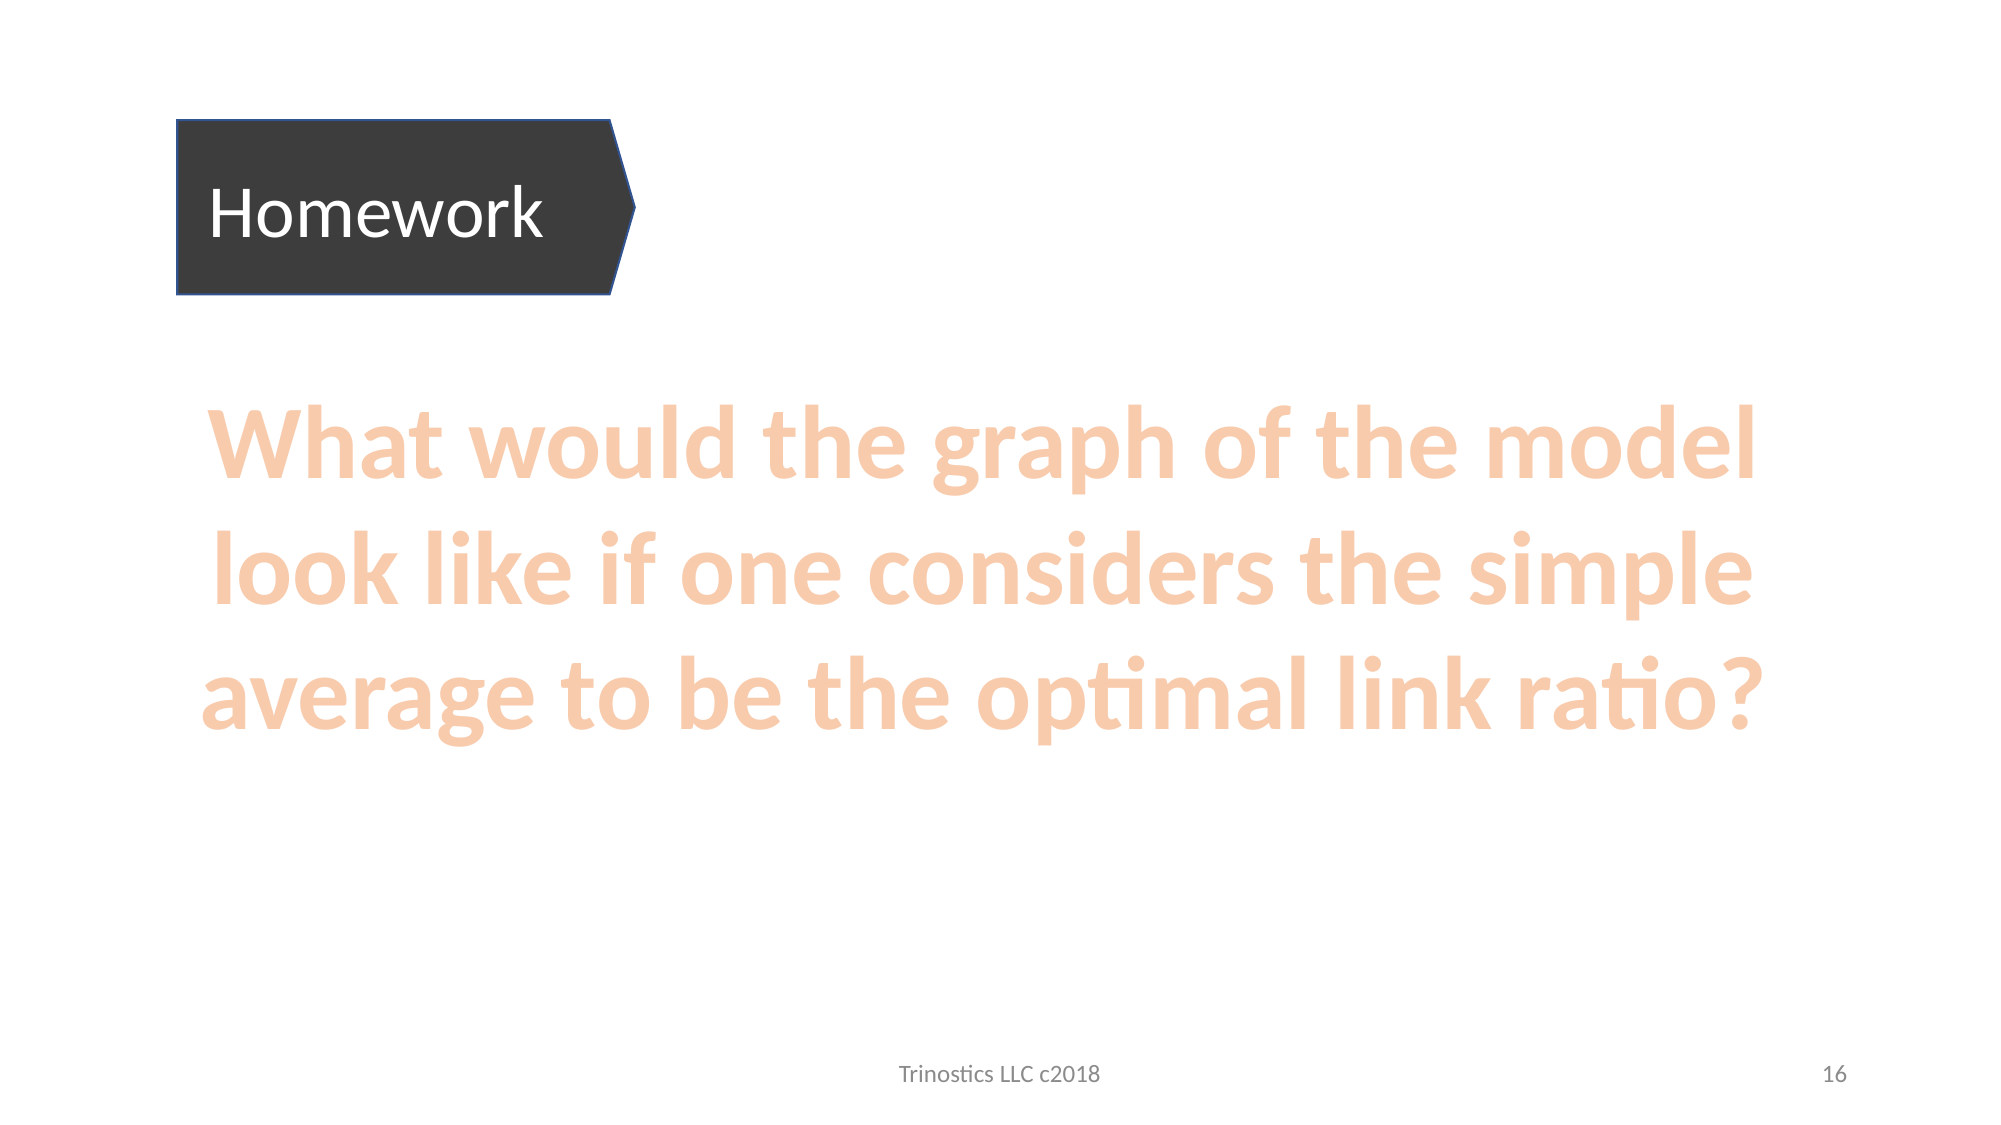

Homework
What would the graph of the model look like if one considers the simple average to be the optimal link ratio?
Trinostics LLC c2018
16